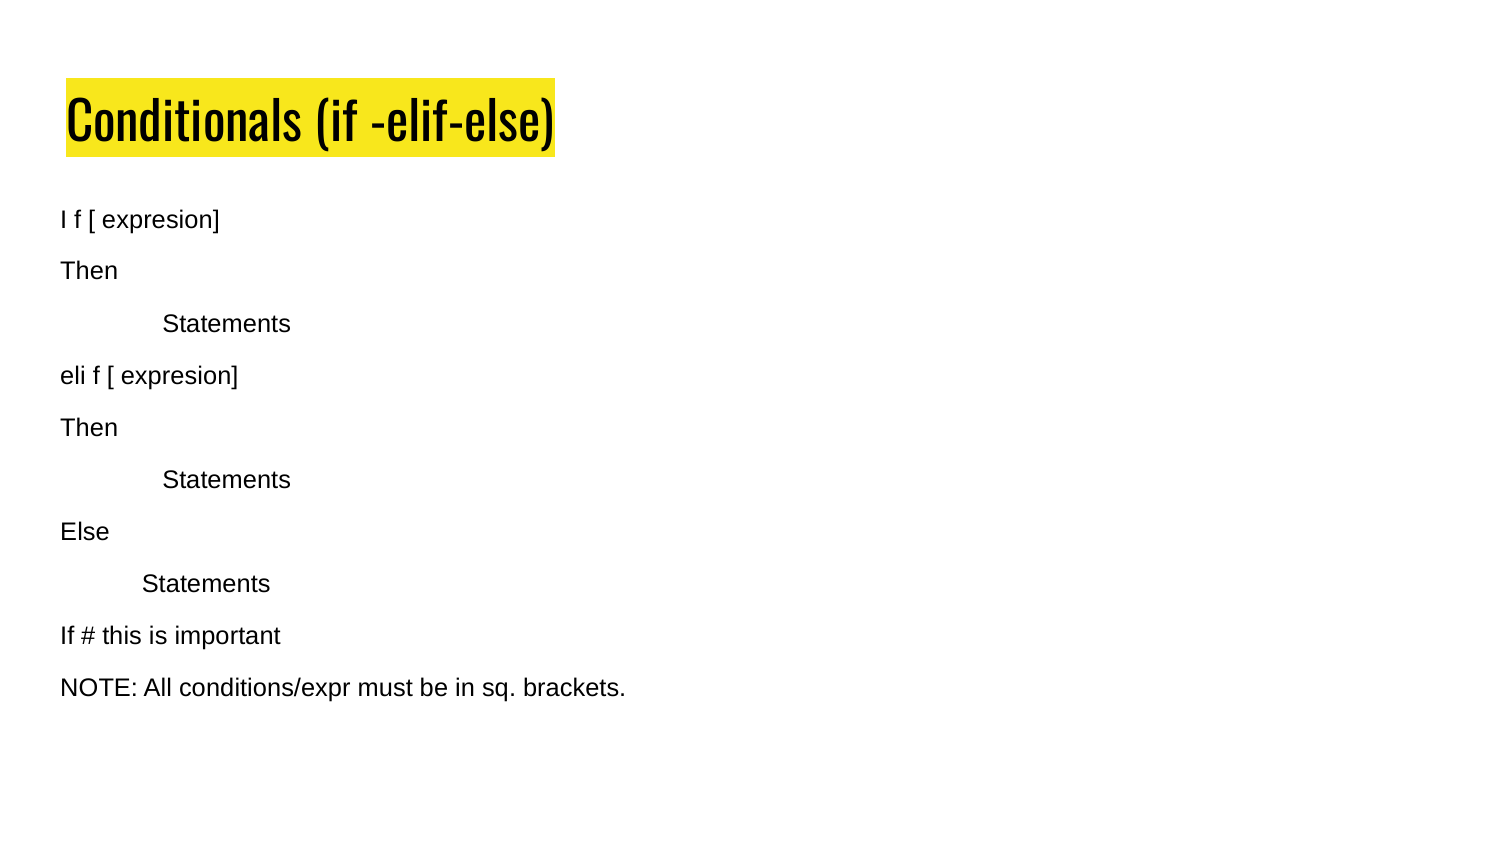

# Conditionals (if -elif-else)
I f [ expresion]
Then
	Statements
eli f [ expresion]
Then
	Statements
Else
Statements
If # this is important
NOTE: All conditions/expr must be in sq. brackets.